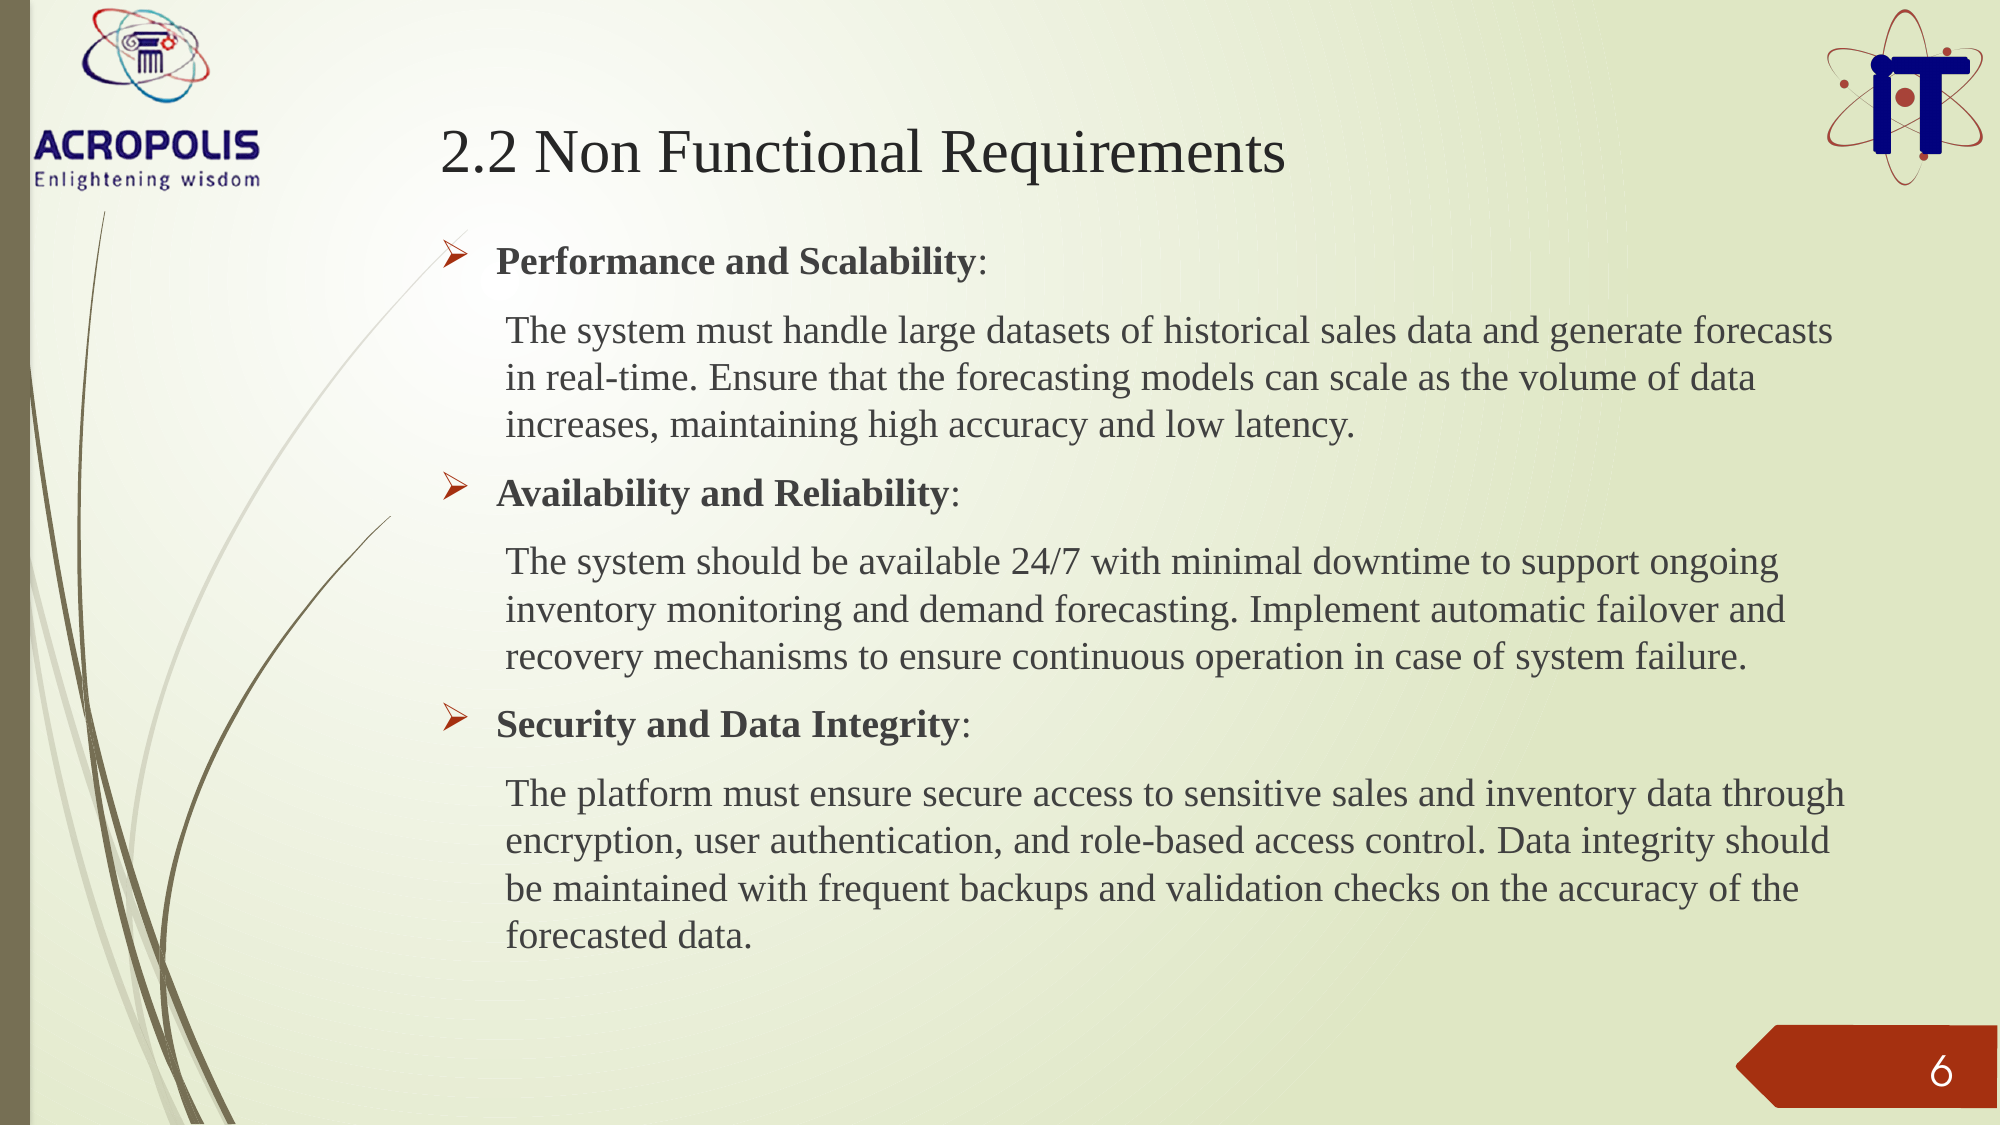

# 2.2 Non Functional Requirements
Performance and Scalability:
The system must handle large datasets of historical sales data and generate forecasts in real-time. Ensure that the forecasting models can scale as the volume of data increases, maintaining high accuracy and low latency.
Availability and Reliability:
The system should be available 24/7 with minimal downtime to support ongoing inventory monitoring and demand forecasting. Implement automatic failover and recovery mechanisms to ensure continuous operation in case of system failure.
Security and Data Integrity:
The platform must ensure secure access to sensitive sales and inventory data through encryption, user authentication, and role-based access control. Data integrity should be maintained with frequent backups and validation checks on the accuracy of the forecasted data.

6